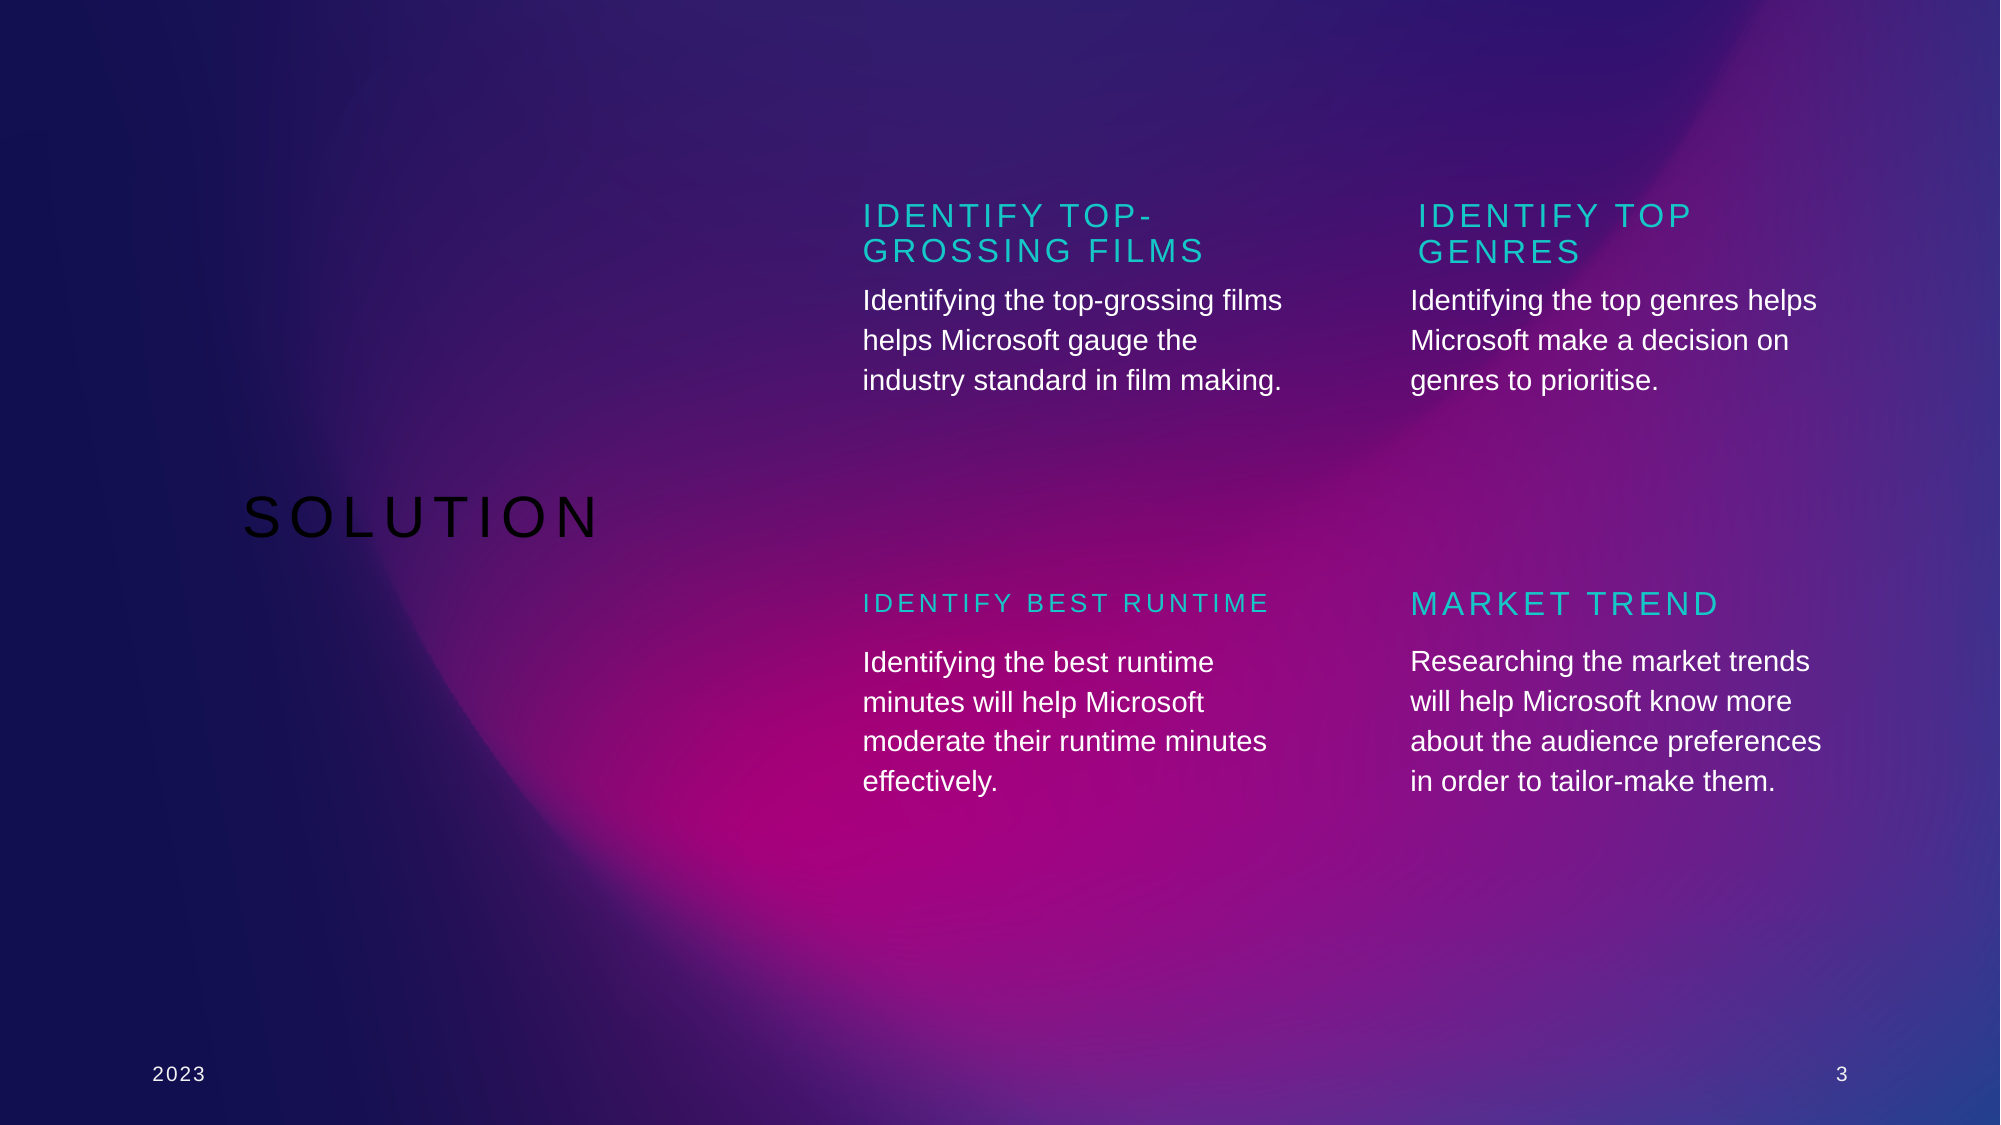

identify top-grossing films
Identify top genres
Identifying the top-grossing films helps Microsoft gauge the industry standard in film making.
Identifying the top genres helps Microsoft make a decision on genres to prioritise.
# Solution
Market trend
Identify best runtime
Researching the market trends will help Microsoft know more about the audience preferences in order to tailor-make them.
Identifying the best runtime minutes will help Microsoft moderate their runtime minutes effectively.
2023
3